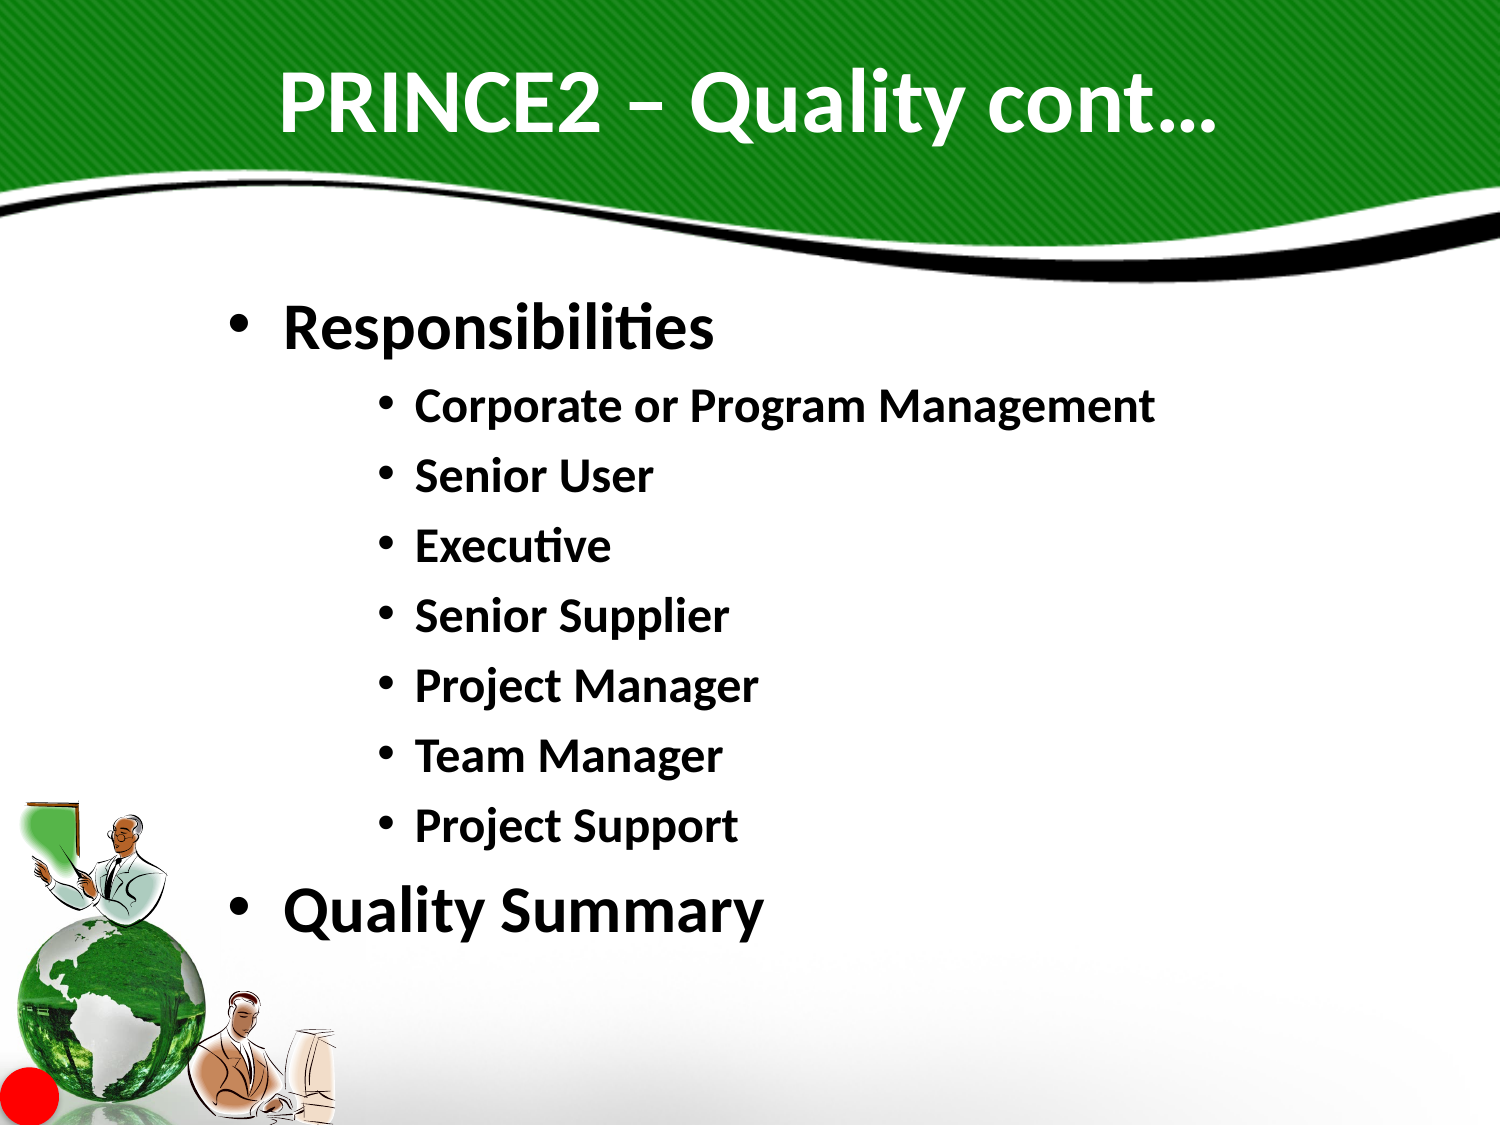

# PRINCE2 – Quality cont…
Responsibilities
Corporate or Program Management
Senior User
Executive
Senior Supplier
Project Manager
Team Manager
Project Support
Quality Summary